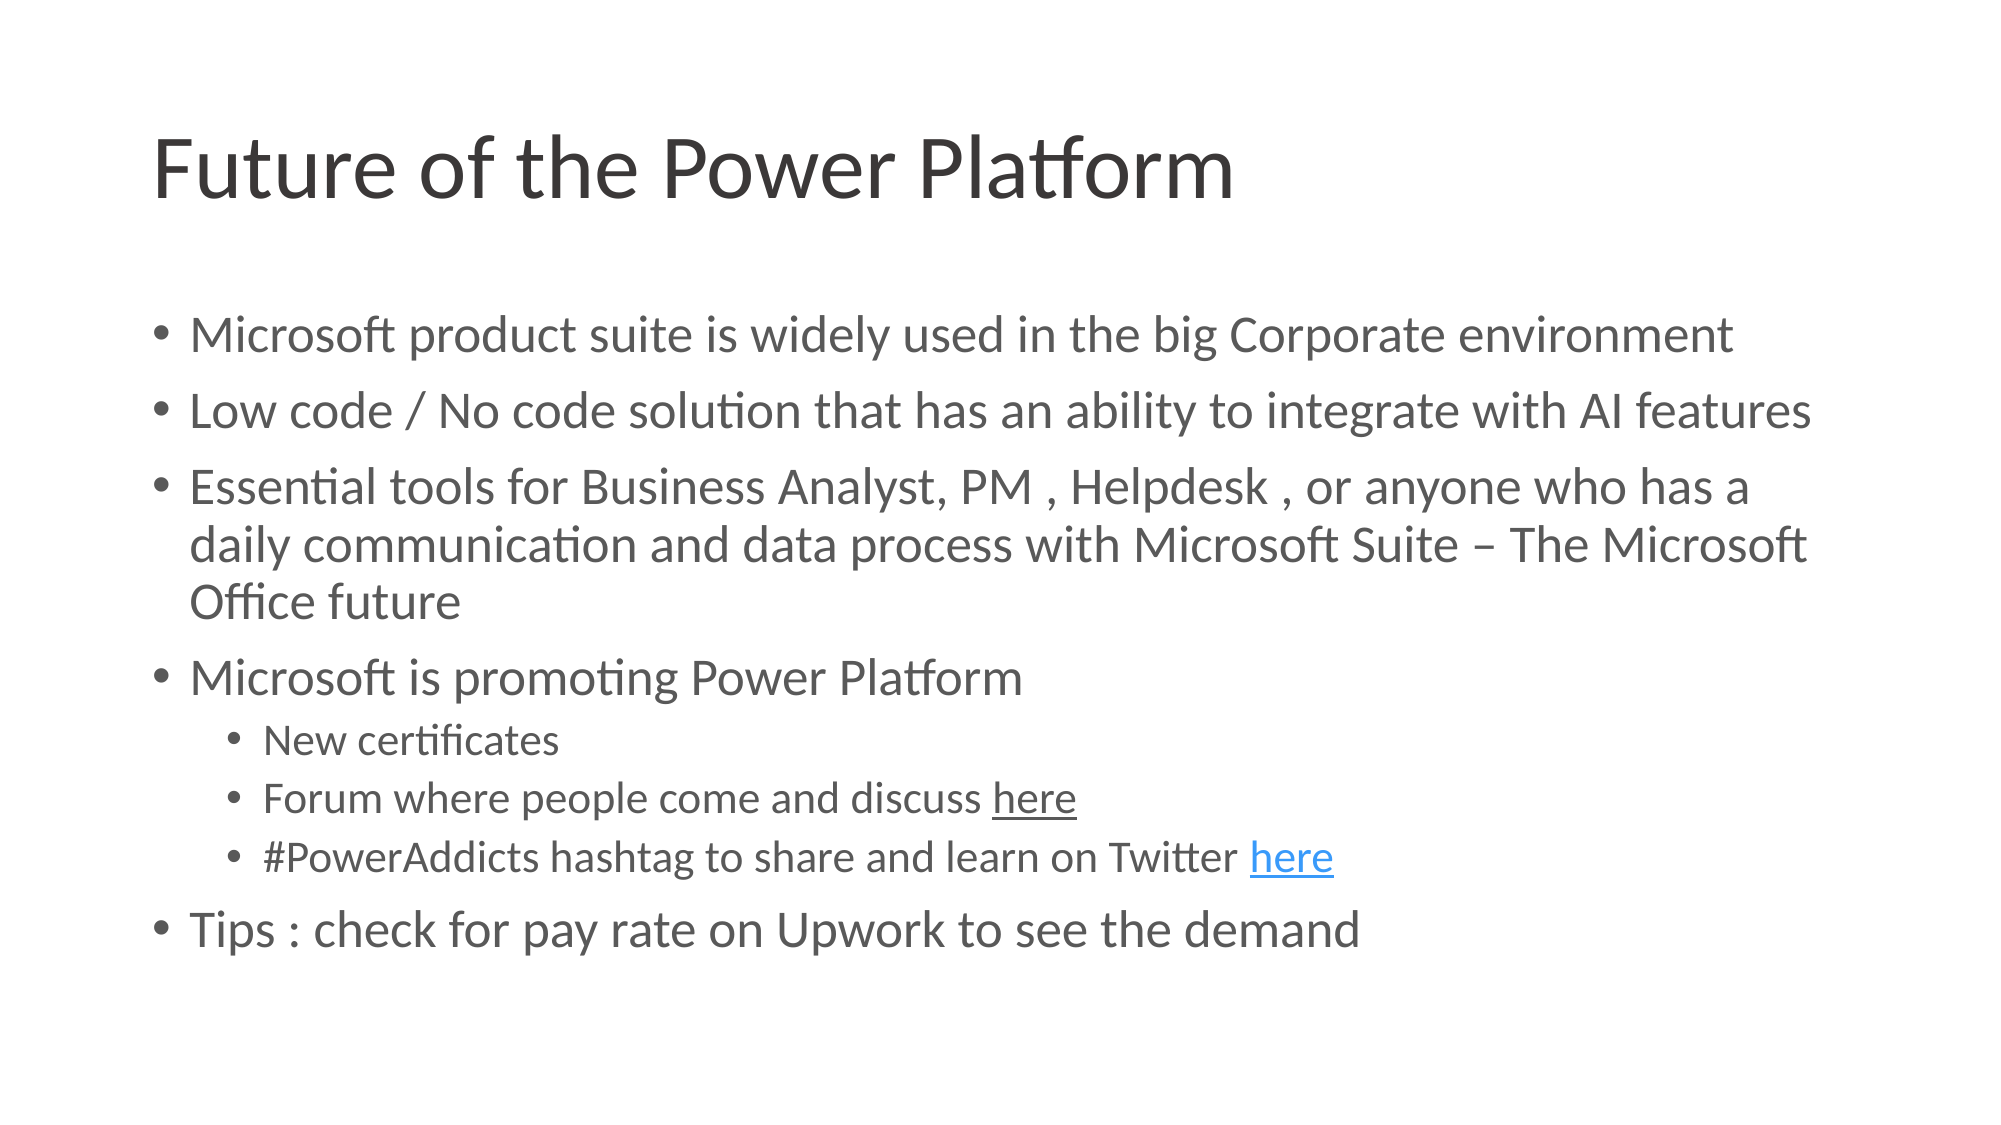

# Future of the Power Platform
Microsoft product suite is widely used in the big Corporate environment
Low code / No code solution that has an ability to integrate with AI features
Essential tools for Business Analyst, PM , Helpdesk , or anyone who has a daily communication and data process with Microsoft Suite – The Microsoft Office future
Microsoft is promoting Power Platform
New certificates
Forum where people come and discuss here
#PowerAddicts hashtag to share and learn on Twitter here
Tips : check for pay rate on Upwork to see the demand